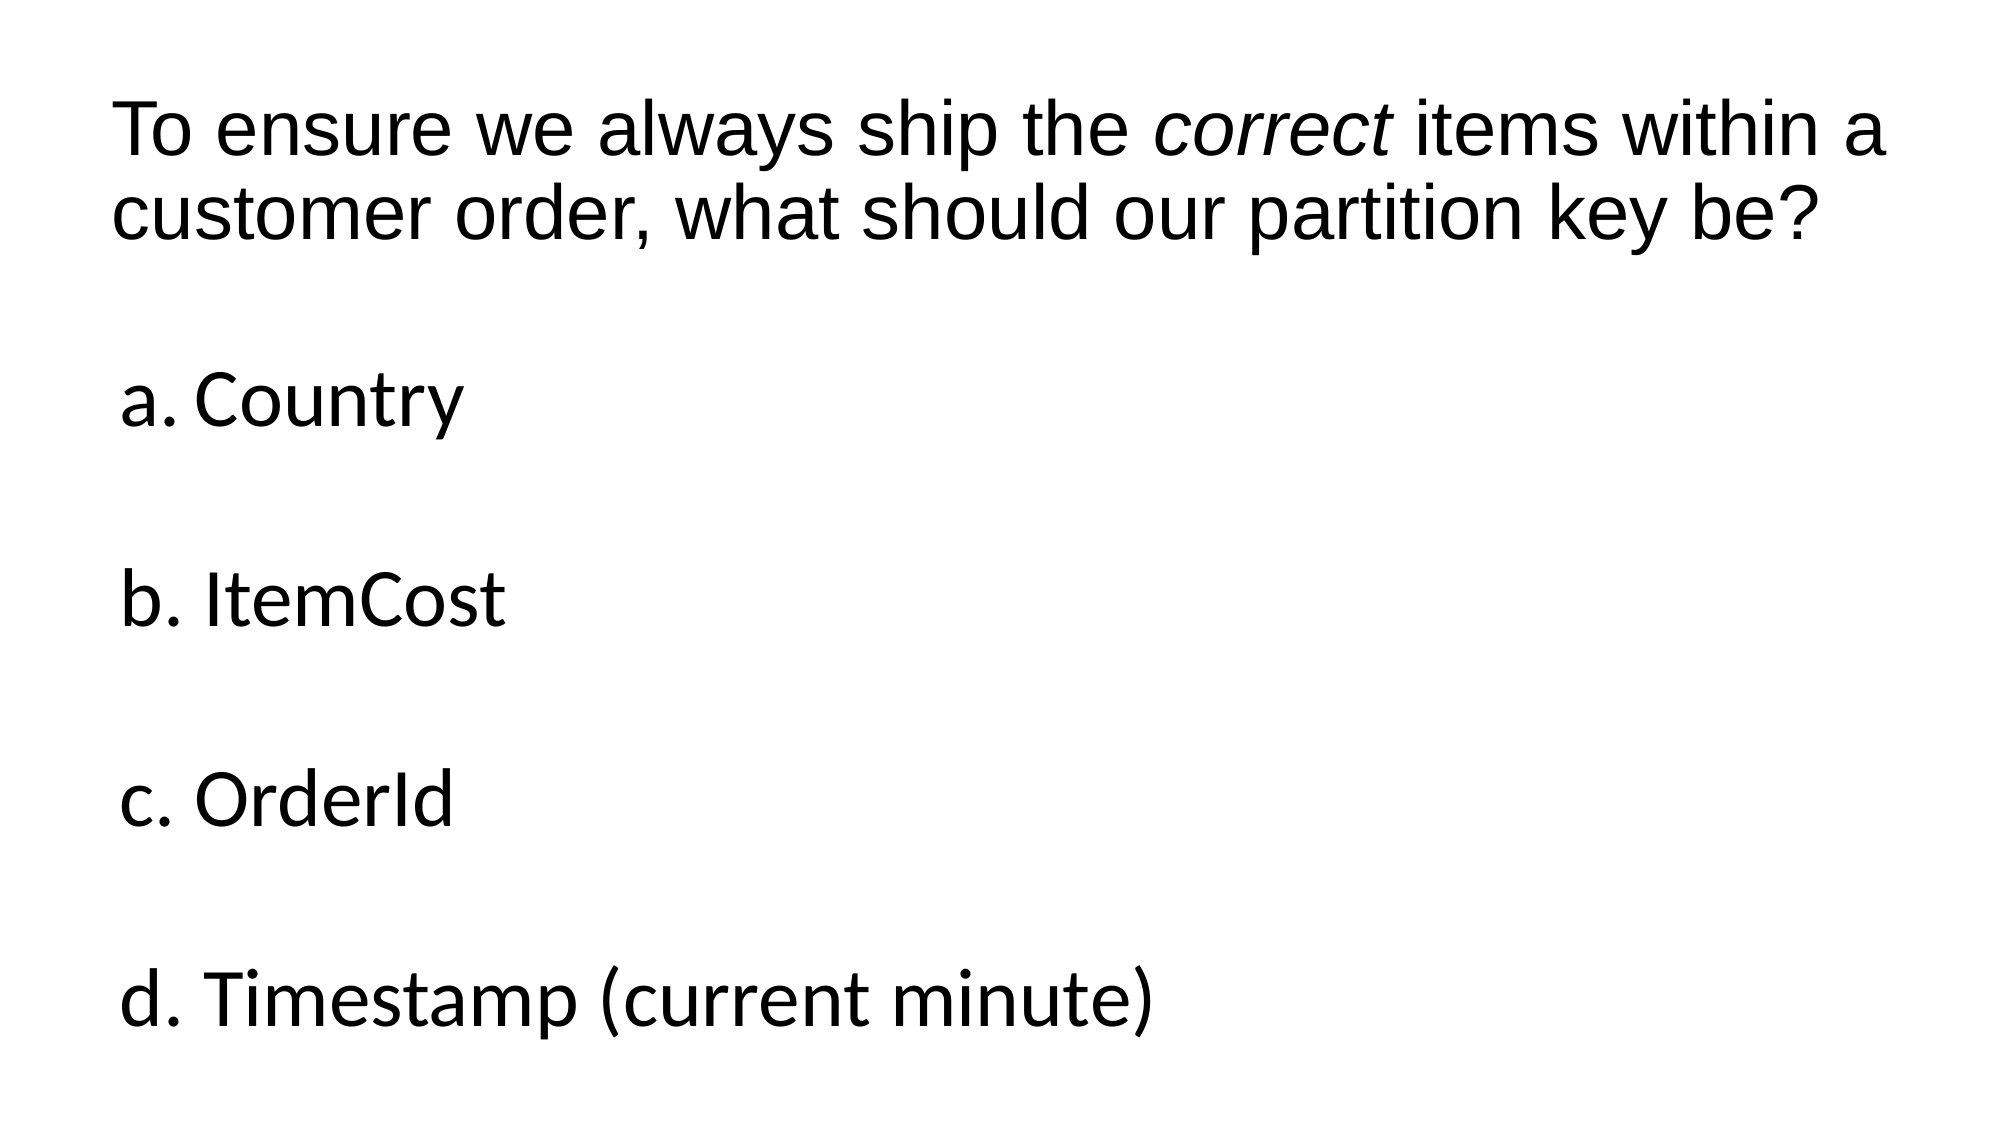

# To ensure we always ship the correct items within a customer order, what should our partition key be?
Country

b. ItemCost

c. OrderId

d. Timestamp (current minute)